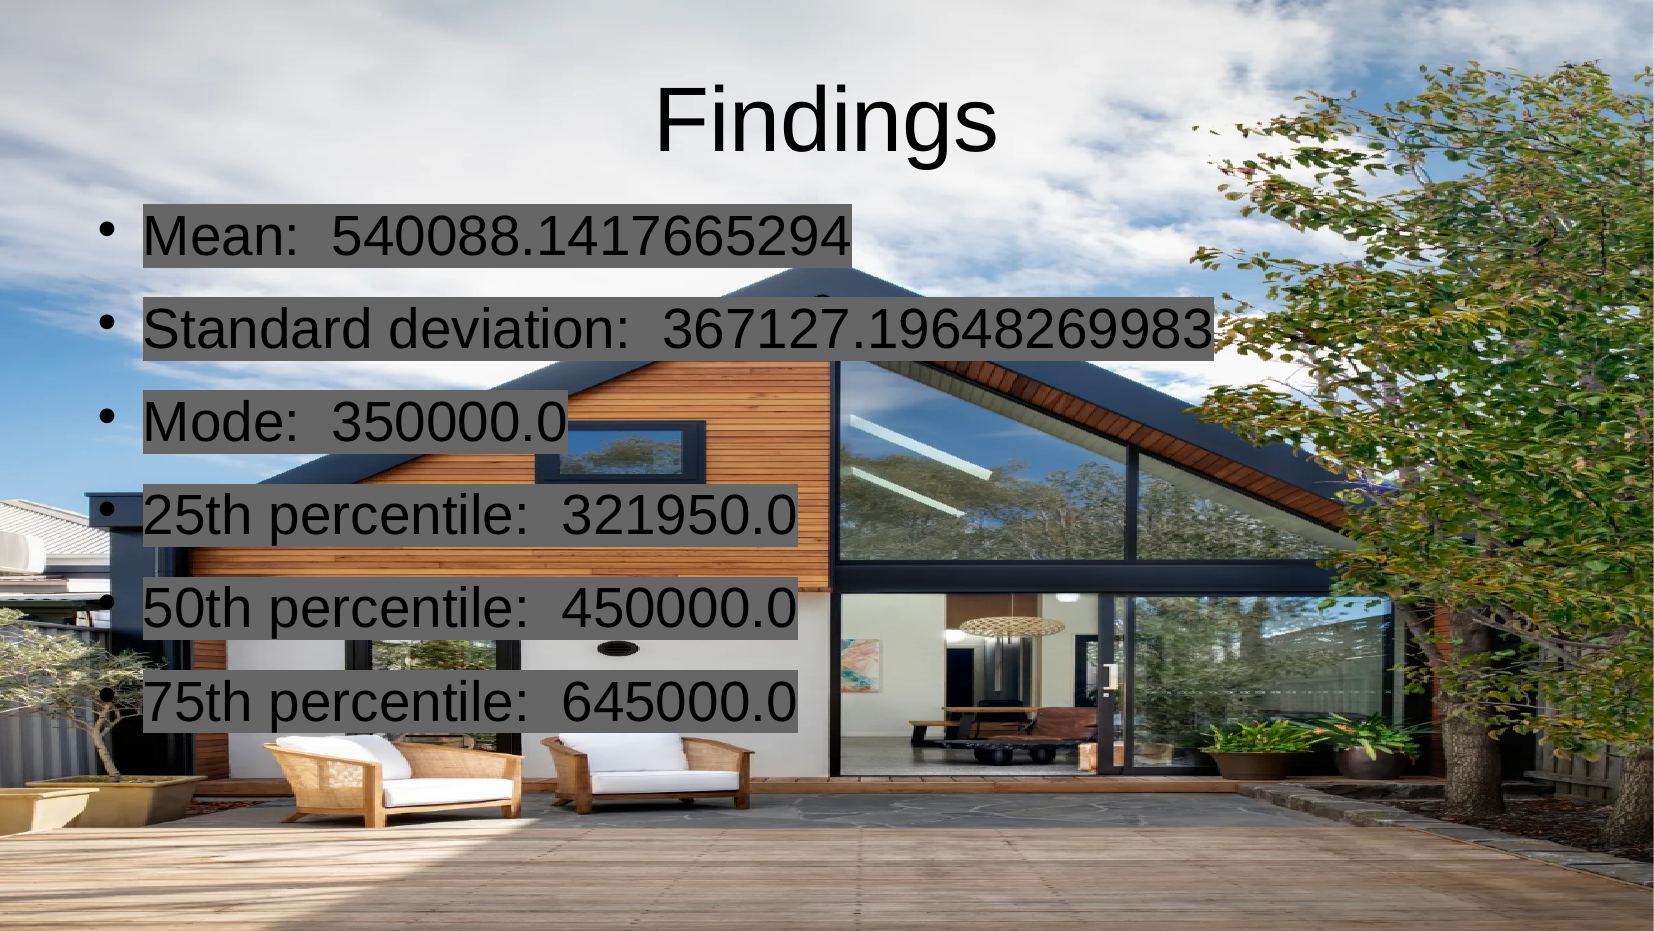

# Findings
Mean:  540088.1417665294
Standard deviation:  367127.19648269983
Mode:  350000.0
25th percentile:  321950.0
50th percentile:  450000.0
75th percentile:  645000.0